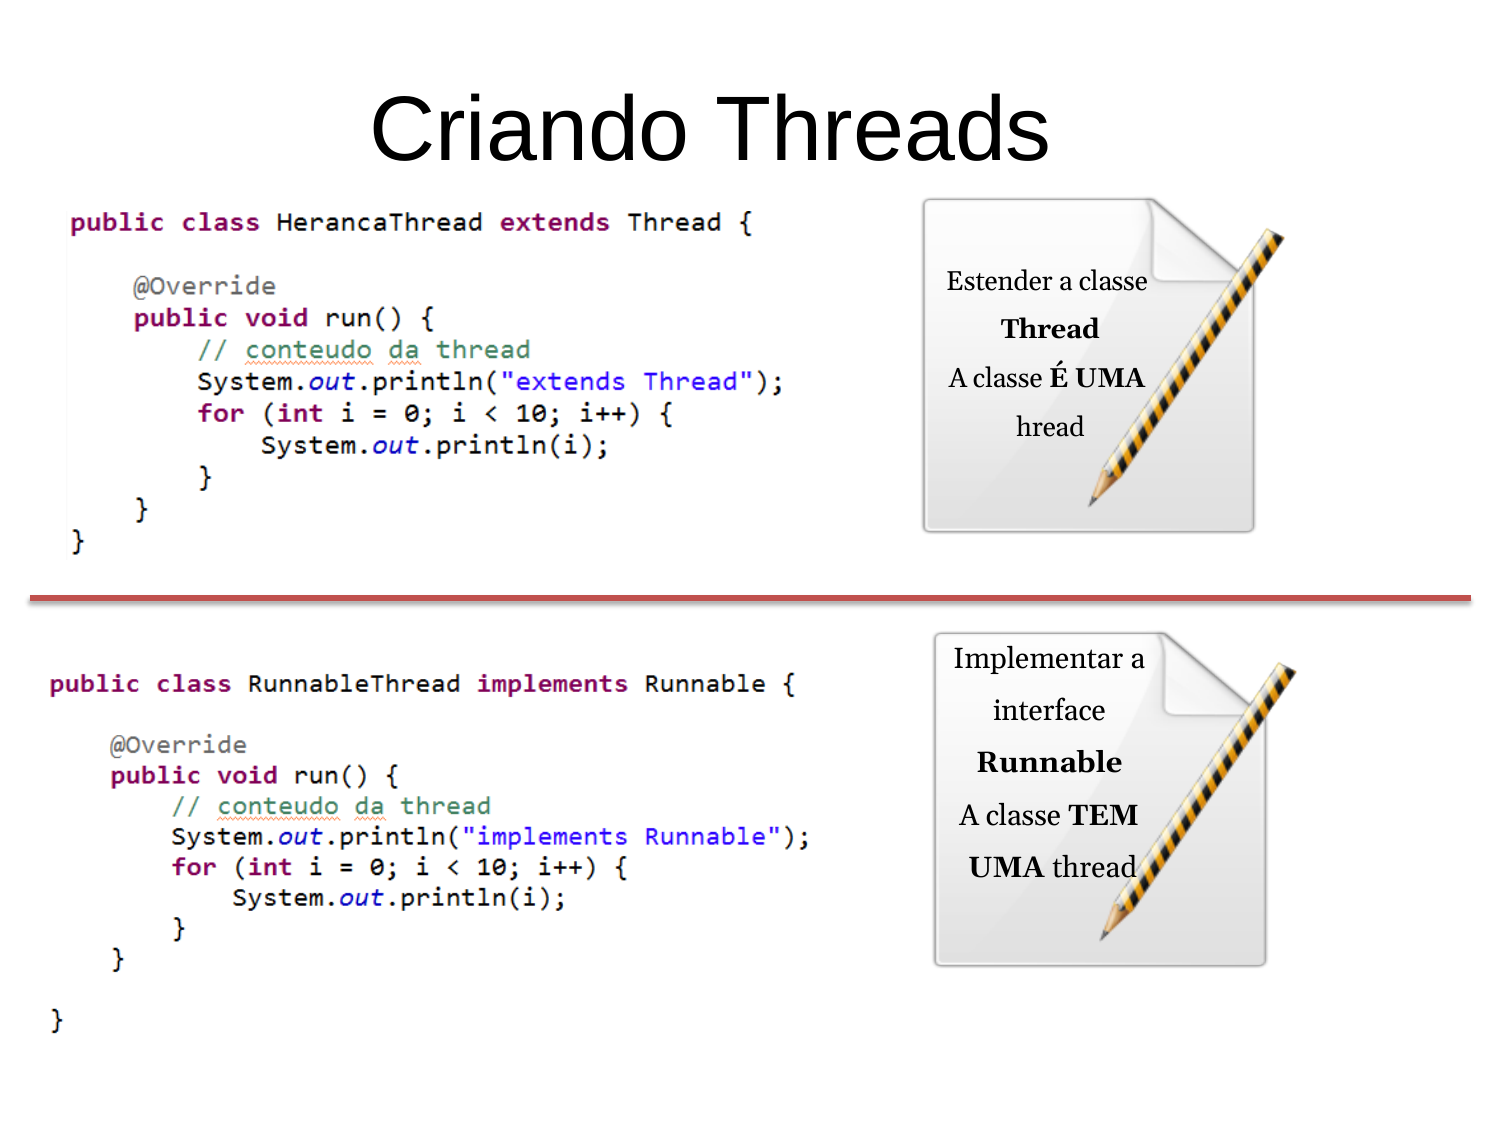

# Criando Threads

Estender a classe
Thread
A classe É UMA
hread

Implementar a  interface  Runnable
A classe TEM  UMA thread